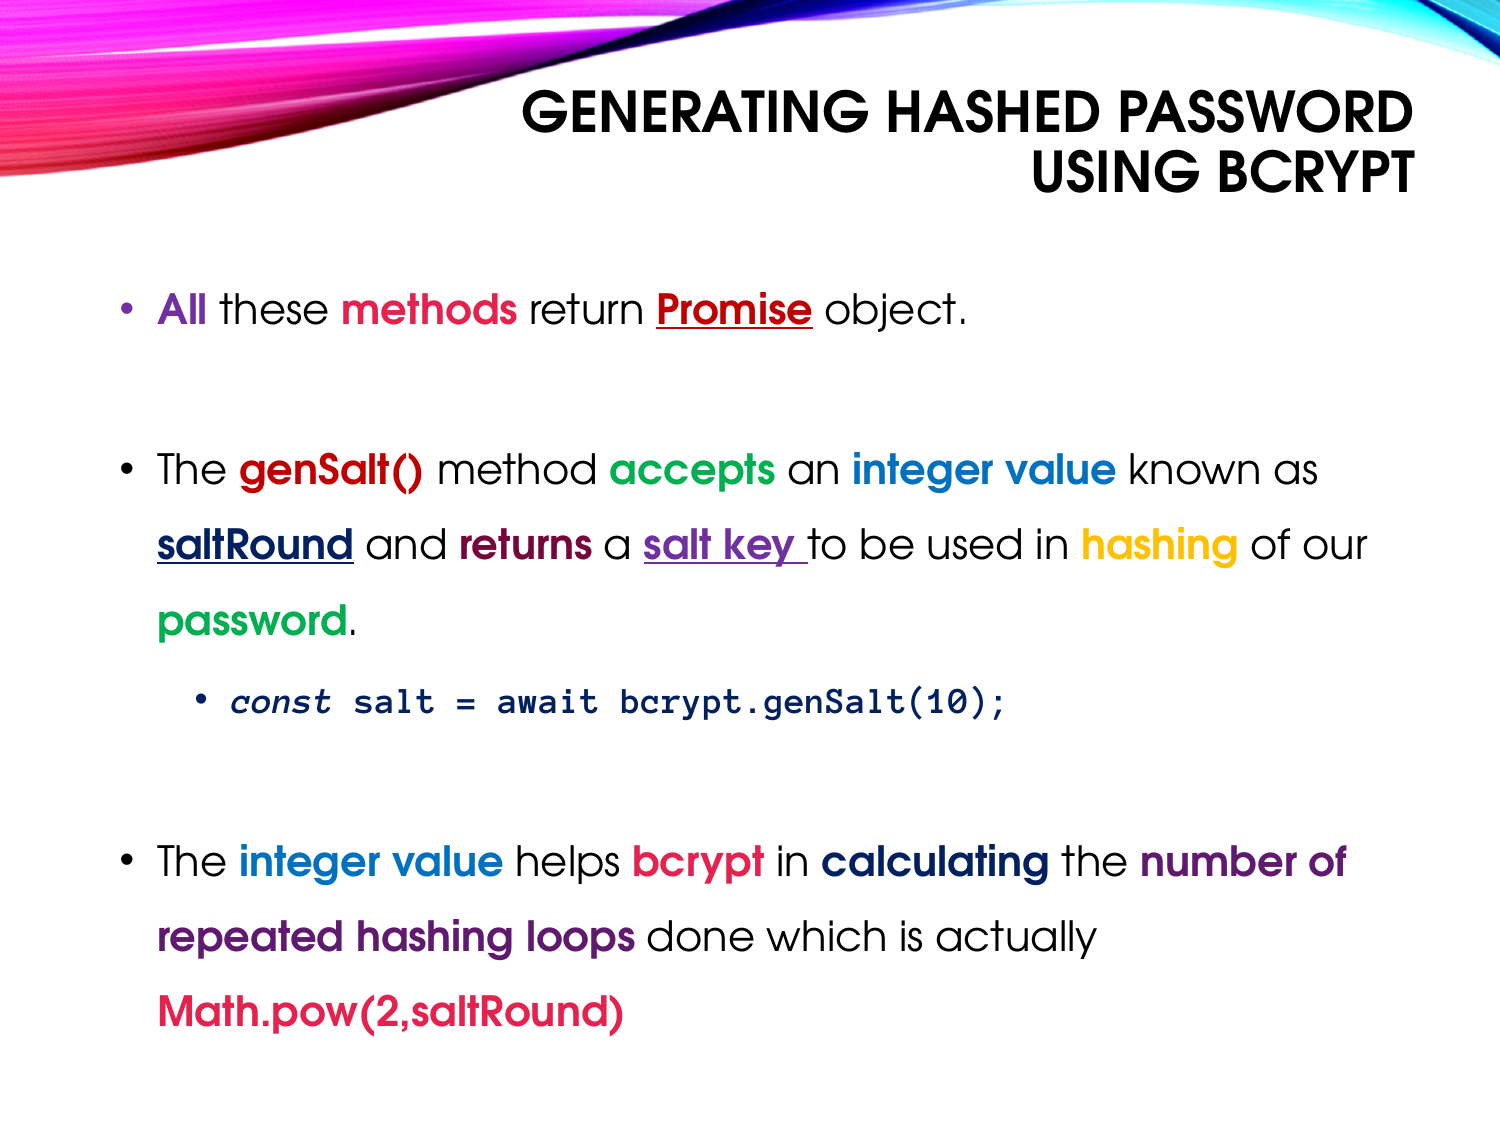

# Generating hashed password Using bcrypt
All these methods return Promise object.

The genSalt() method accepts an integer value known as saltRound and returns a salt key to be used in hashing of our password.
const salt = await bcrypt.genSalt(10);

The integer value helps bcrypt in calculating the number of repeated hashing loops done which is actually Math.pow(2,saltRound)